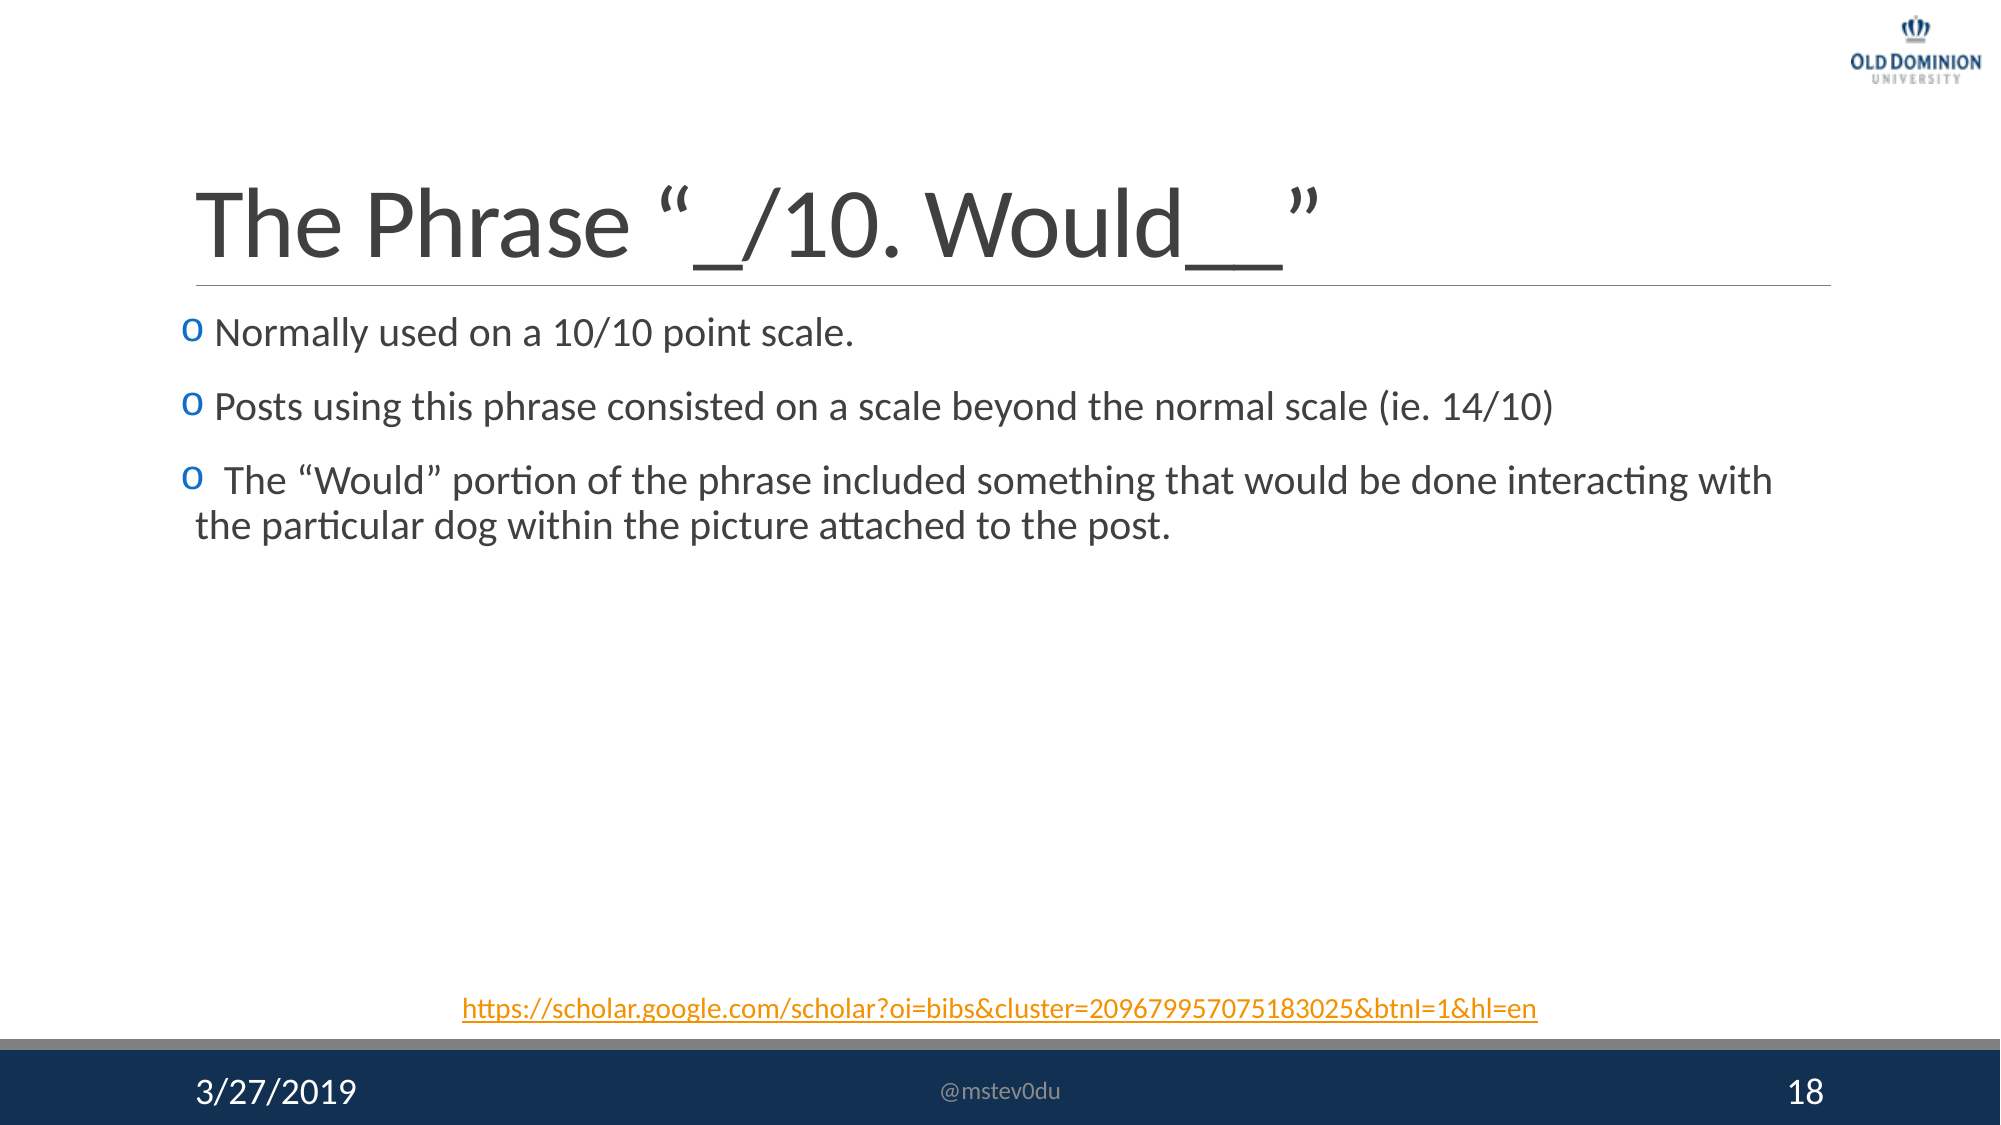

# The Phrase “_/10. Would__”
 Normally used on a 10/10 point scale.
 Posts using this phrase consisted on a scale beyond the normal scale (ie. 14/10)
  The “Would” portion of the phrase included something that would be done interacting with the particular dog within the picture attached to the post.
https://scholar.google.com/scholar?oi=bibs&cluster=209679957075183025&btnI=1&hl=en
3/27/2019
@mstev0du
18